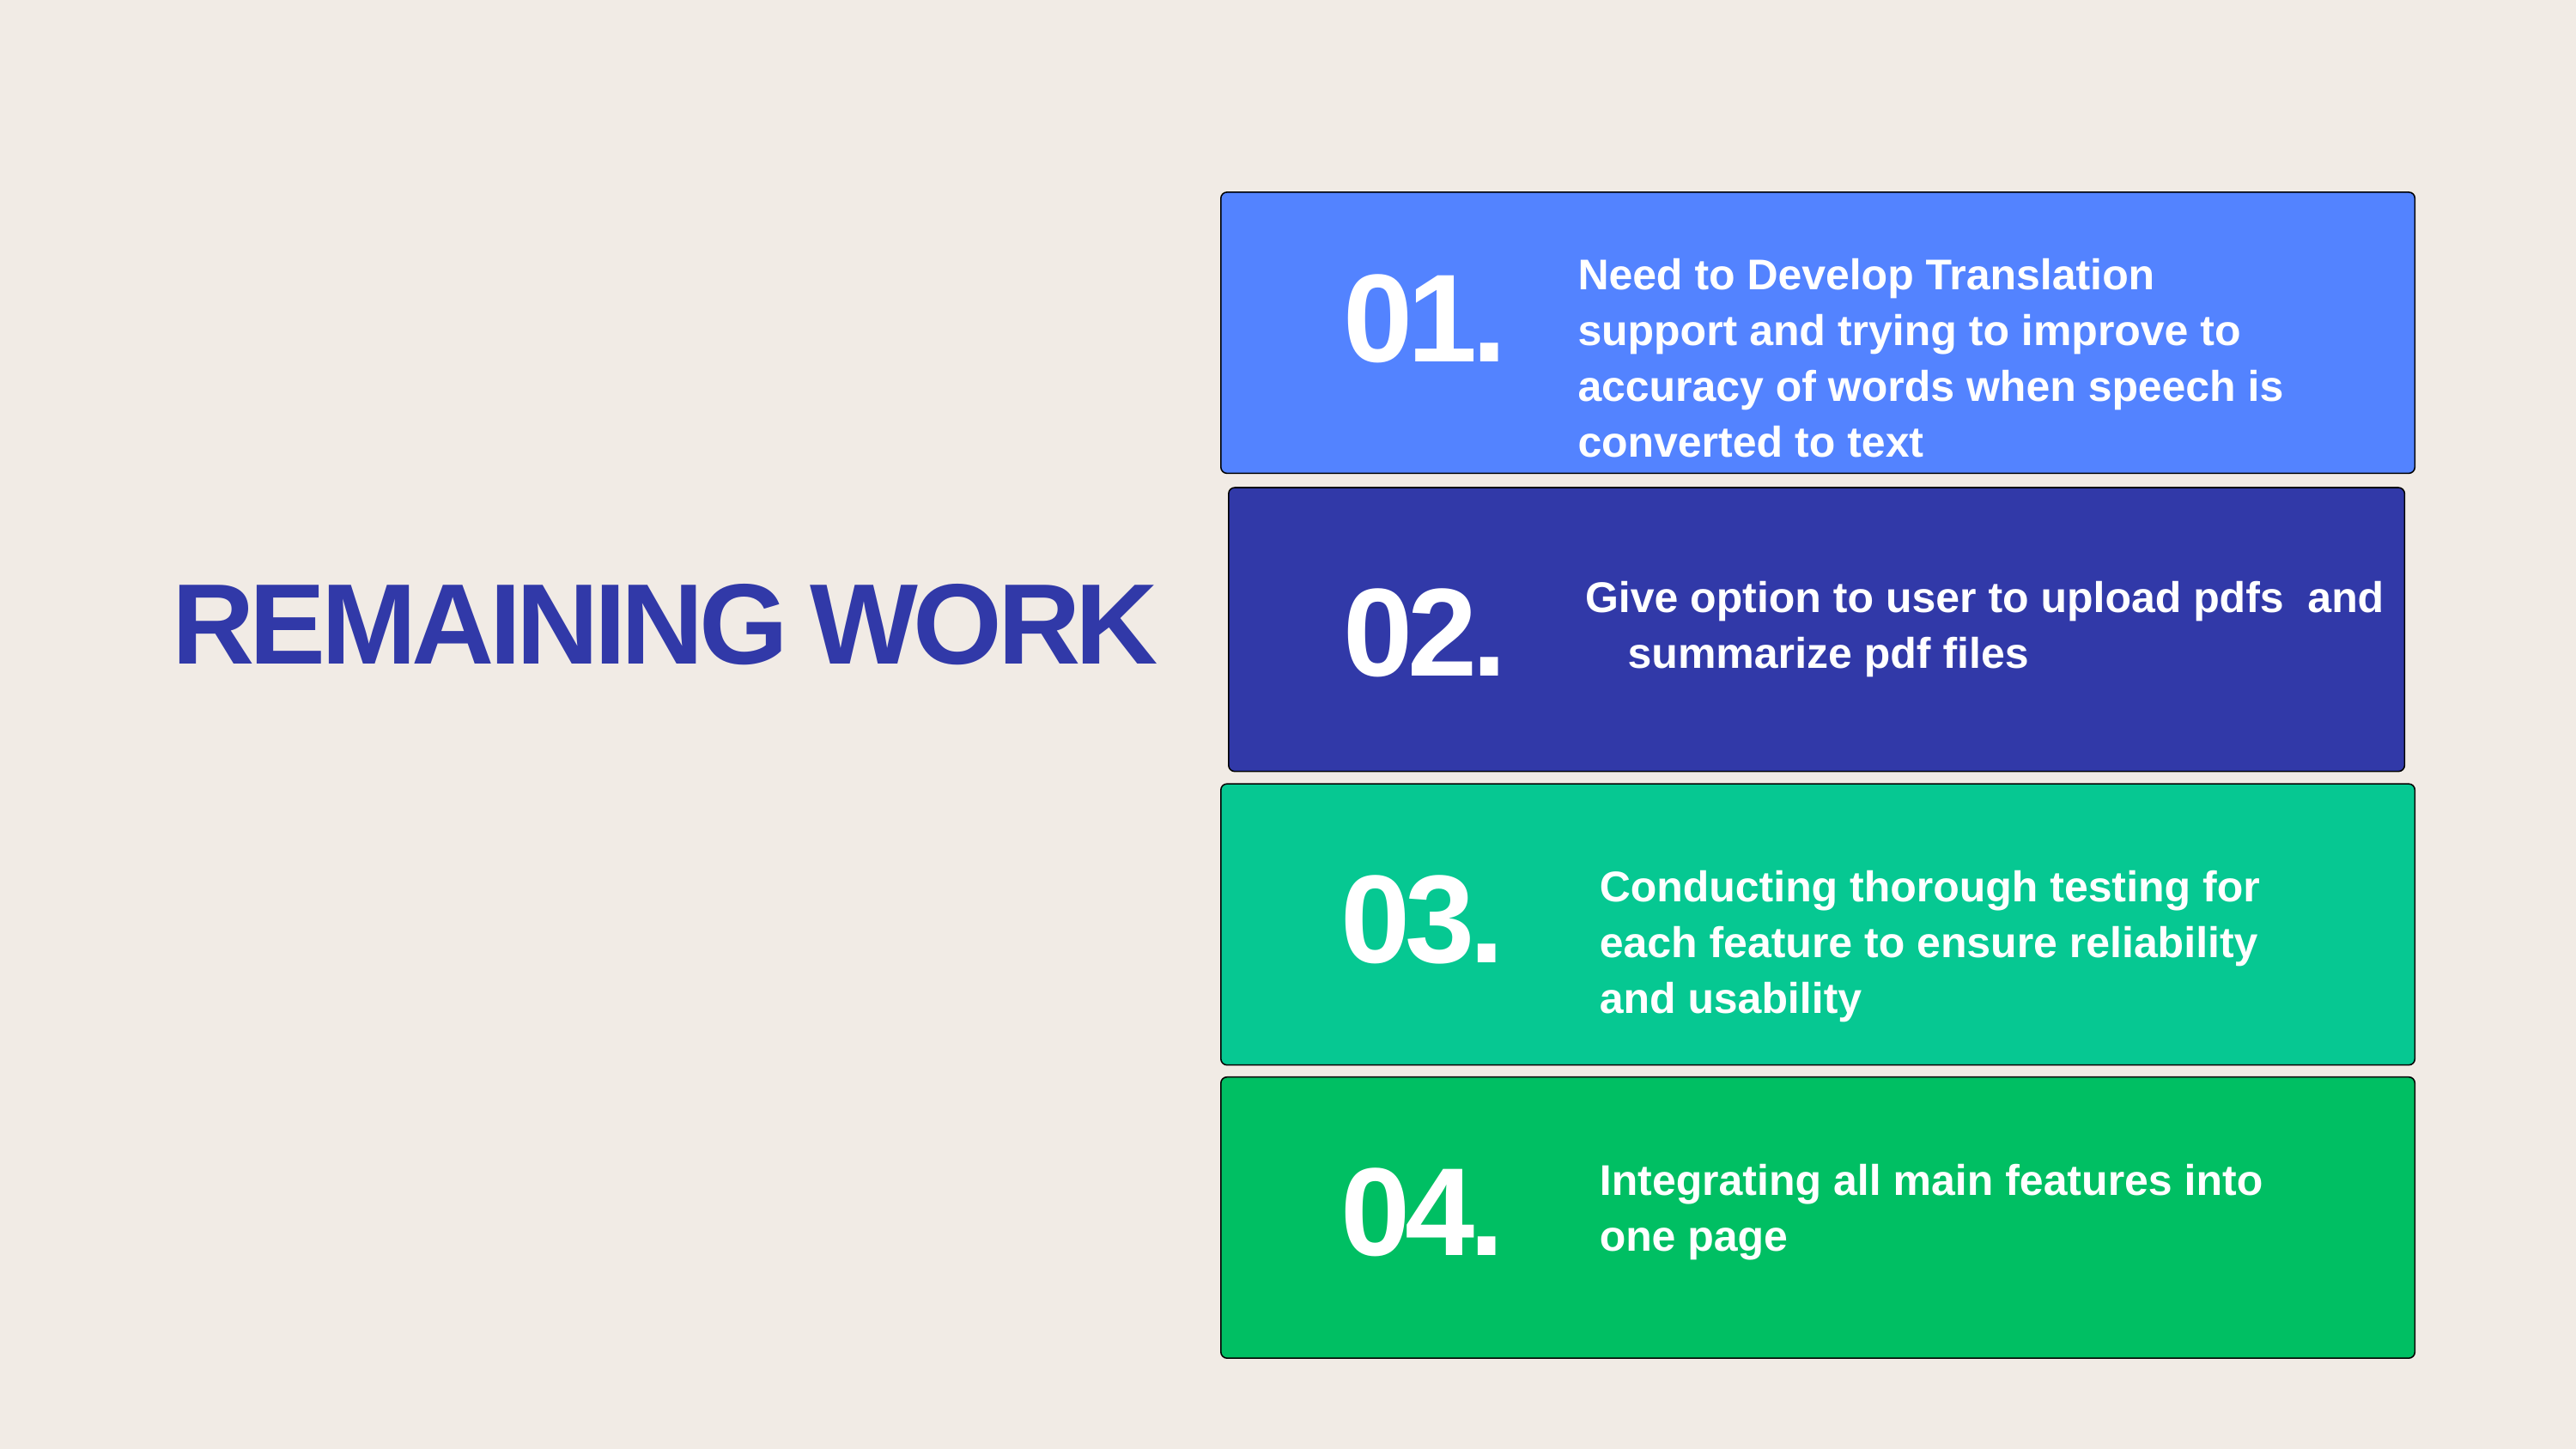

Need to Develop Translation support and trying to improve to accuracy of words when speech is converted to text
01.

                             Give option to user to upload pdfs  and     summarize pdf files
REMAINING WORK
02.

03.
Conducting thorough testing for each feature to ensure reliability and usability

04.
Integrating all main features into one page